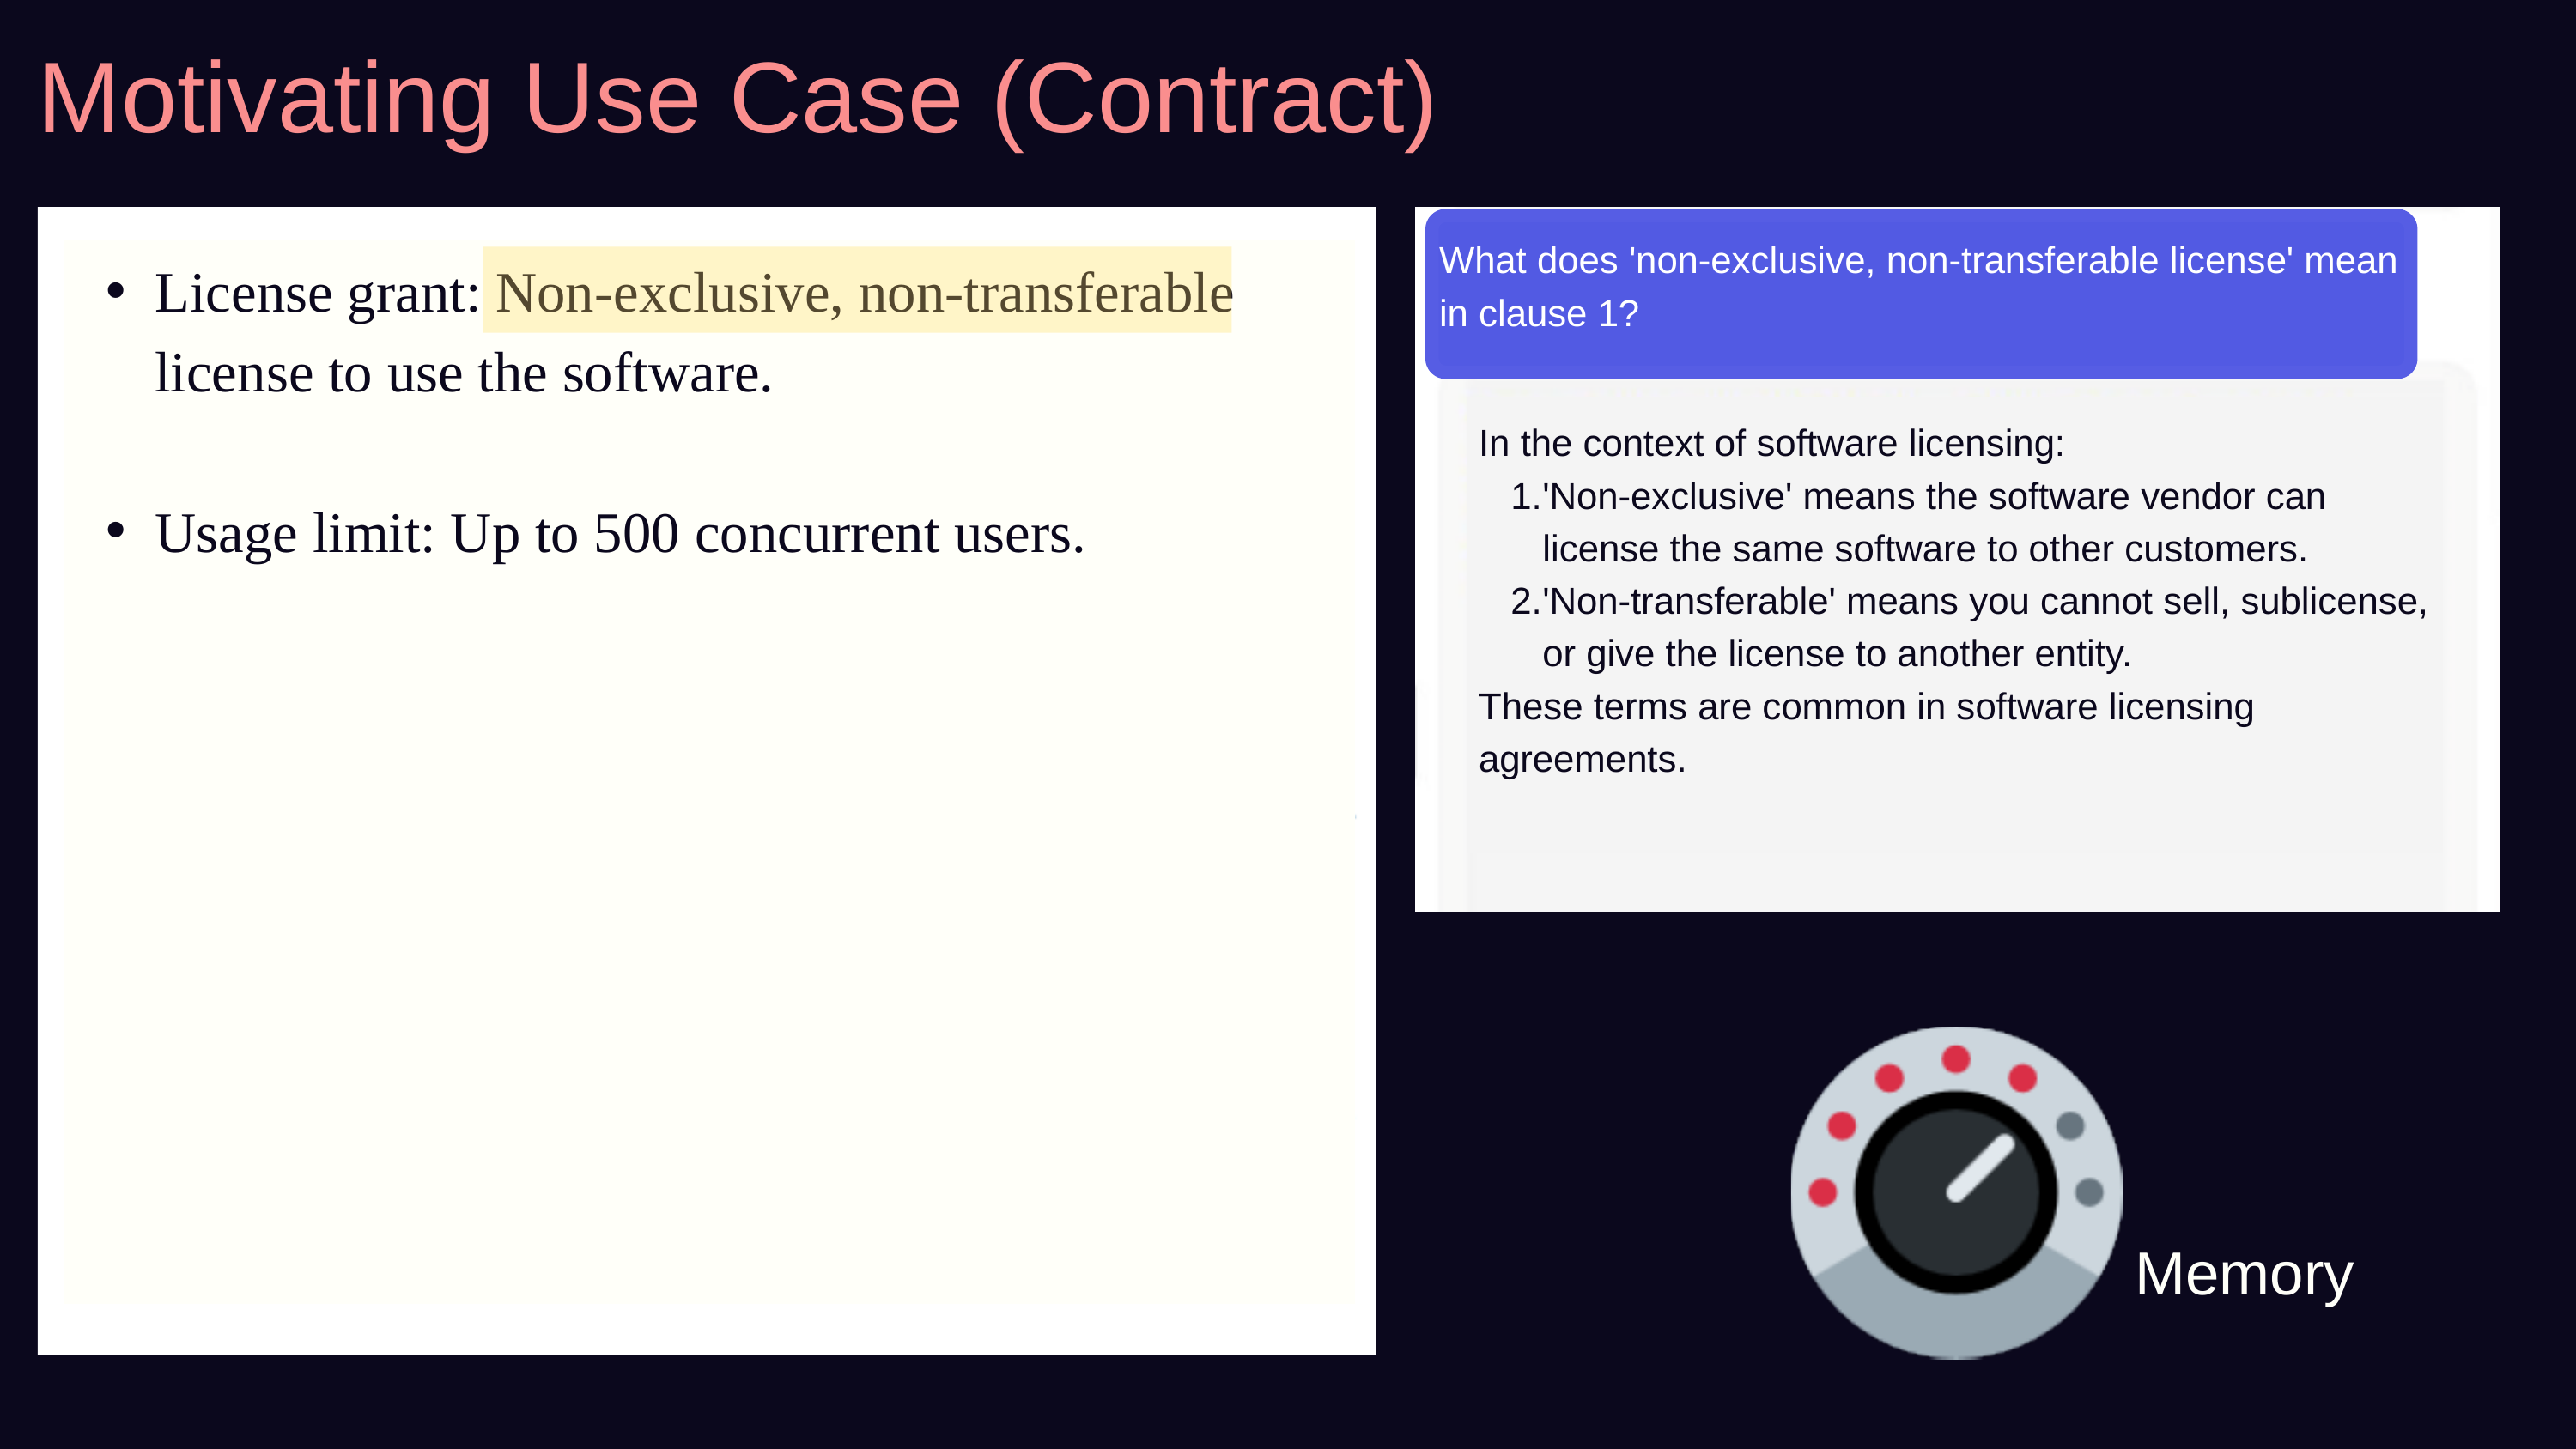

Motivating Use Case (Contract)

What does 'non-exclusive, non-transferable license' mean in clause 1?

License grant: Non-exclusive, non-transferable license to use the software.

Usage limit: Up to 500 concurrent users.

In the context of software licensing:
'Non-exclusive' means the software vendor can license the same software to other customers.
'Non-transferable' means you cannot sell, sublicense, or give the license to another entity.
These terms are common in software licensing agreements.

Memory